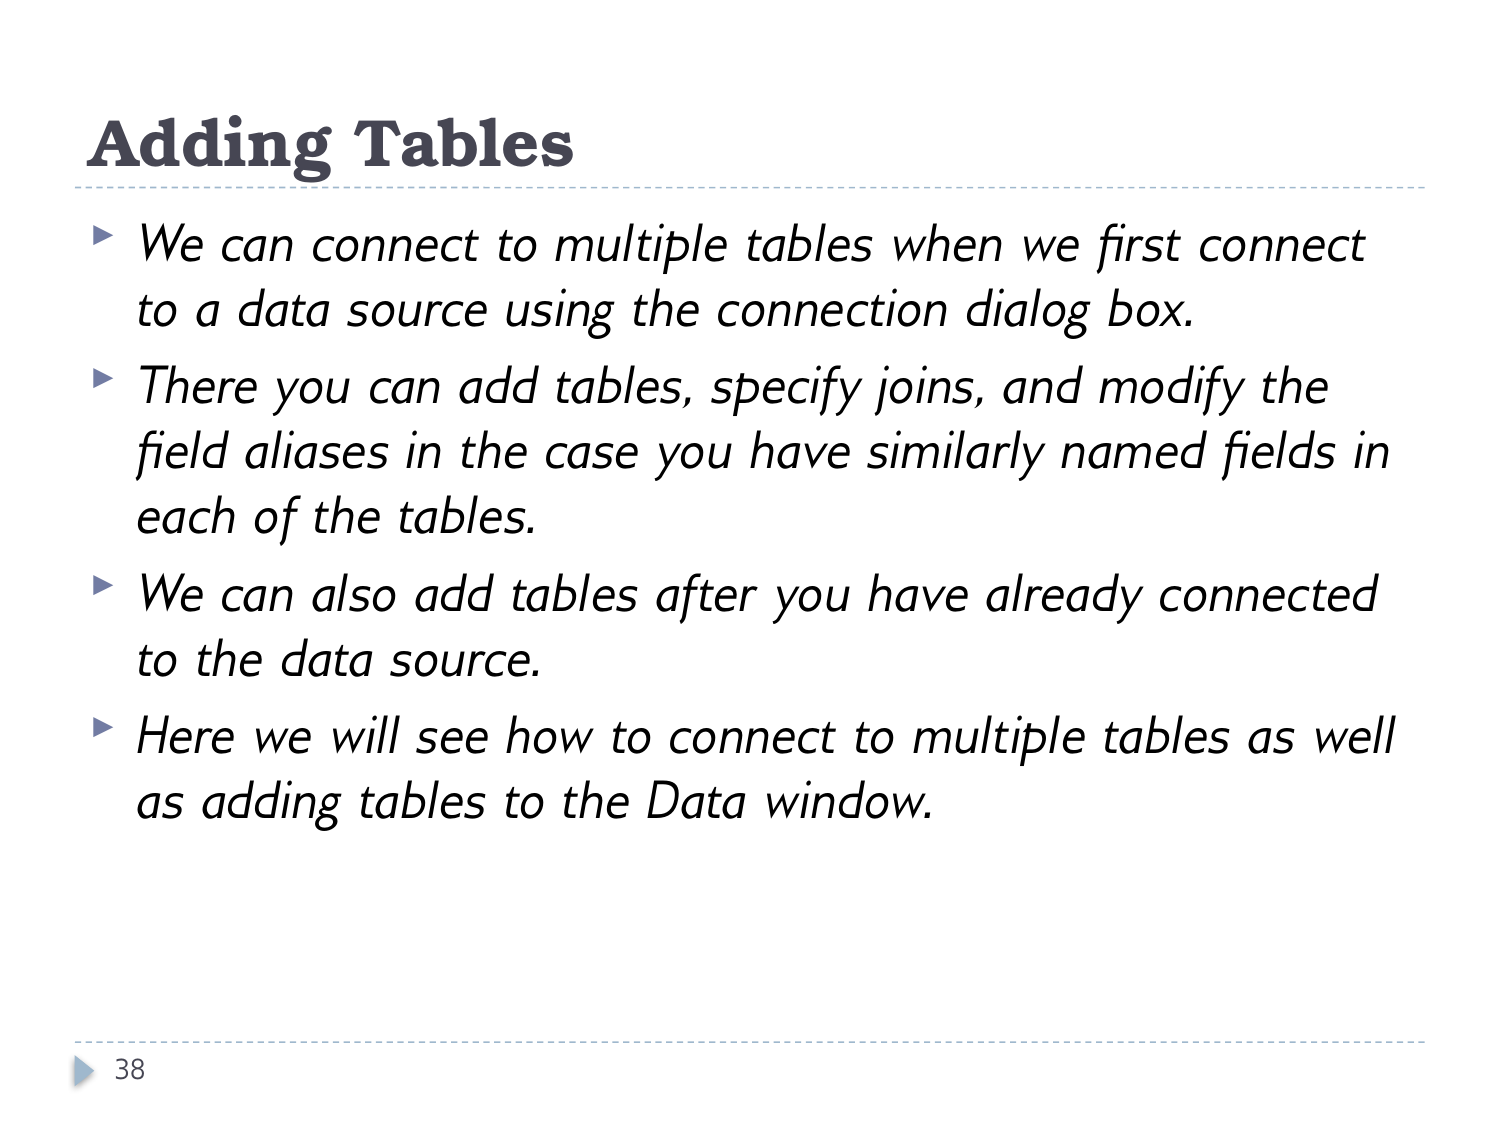

# Adding Tables
We can connect to multiple tables when we first connect to a data source using the connection dialog box.
There you can add tables, specify joins, and modify the field aliases in the case you have similarly named fields in each of the tables.
We can also add tables after you have already connected to the data source.
Here we will see how to connect to multiple tables as well as adding tables to the Data window.
38